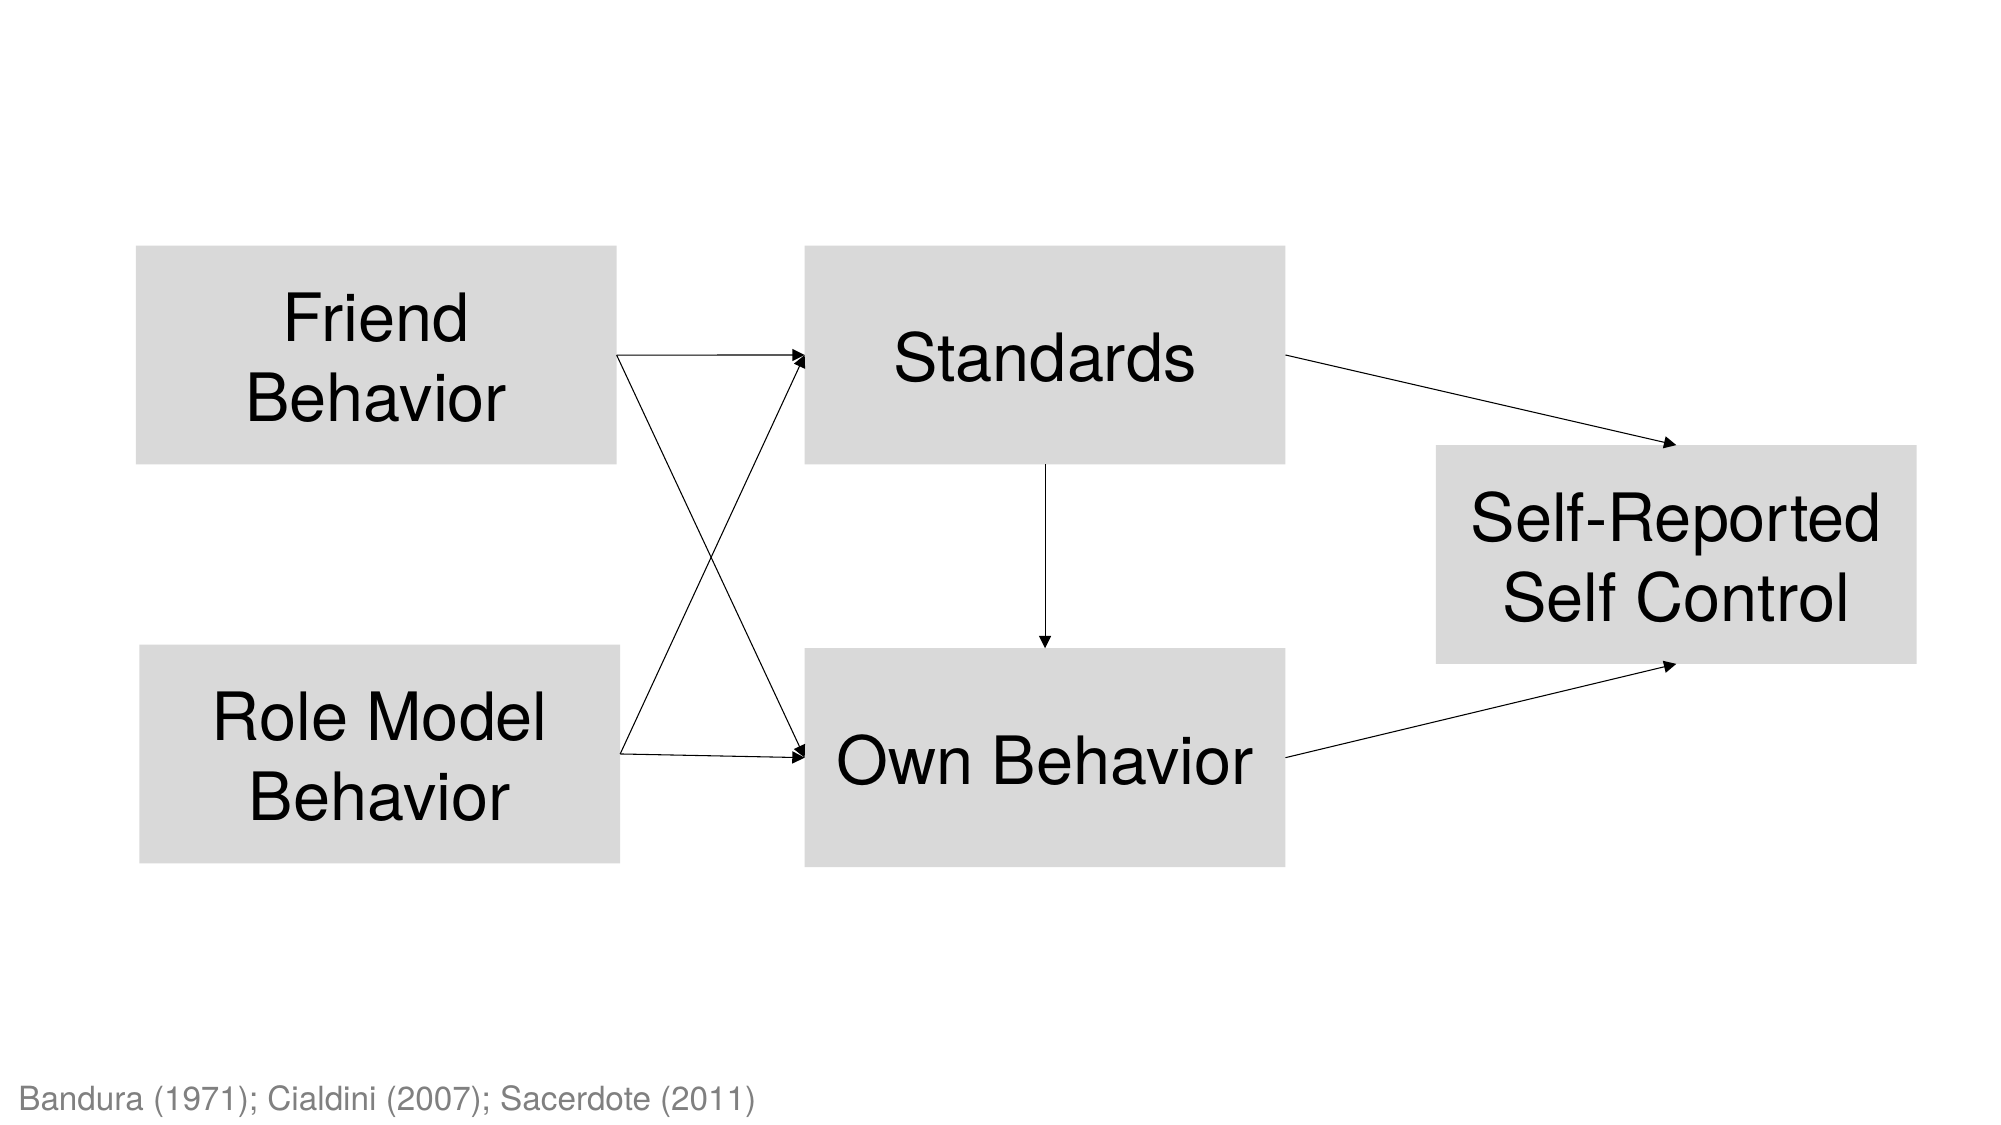

Standards
Friend Behavior
Self-Reported
Self Control
Role Model Behavior
Own Behavior
25
Bandura (1971); Cialdini (2007); Sacerdote (2011)